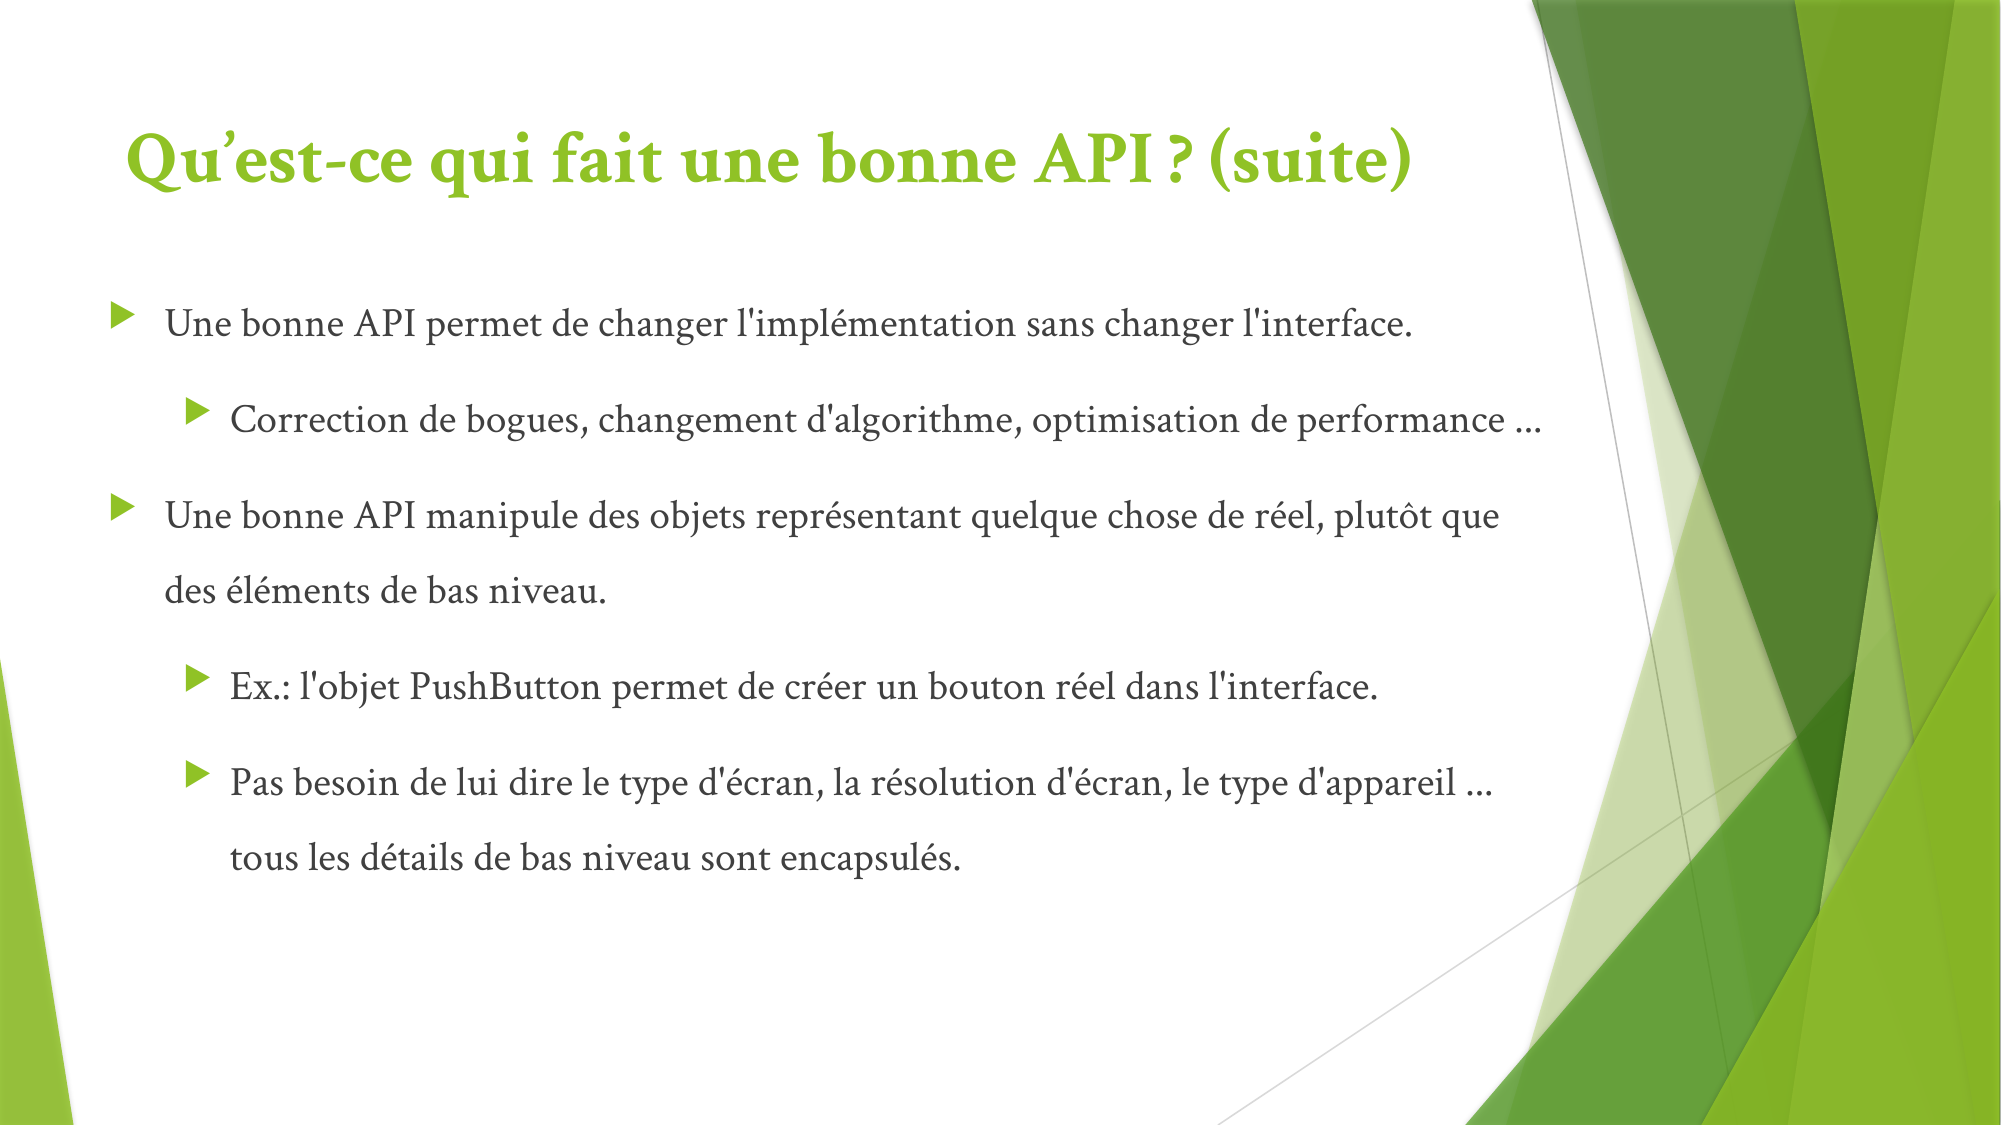

# Qu’est-ce qui fait une bonne API ? (suite)
Une bonne API permet de changer l'implémentation sans changer l'interface.
Correction de bogues, changement d'algorithme, optimisation de performance ...
Une bonne API manipule des objets représentant quelque chose de réel, plutôt que des éléments de bas niveau.
Ex.: l'objet PushButton permet de créer un bouton réel dans l'interface.
Pas besoin de lui dire le type d'écran, la résolution d'écran, le type d'appareil ... tous les détails de bas niveau sont encapsulés.